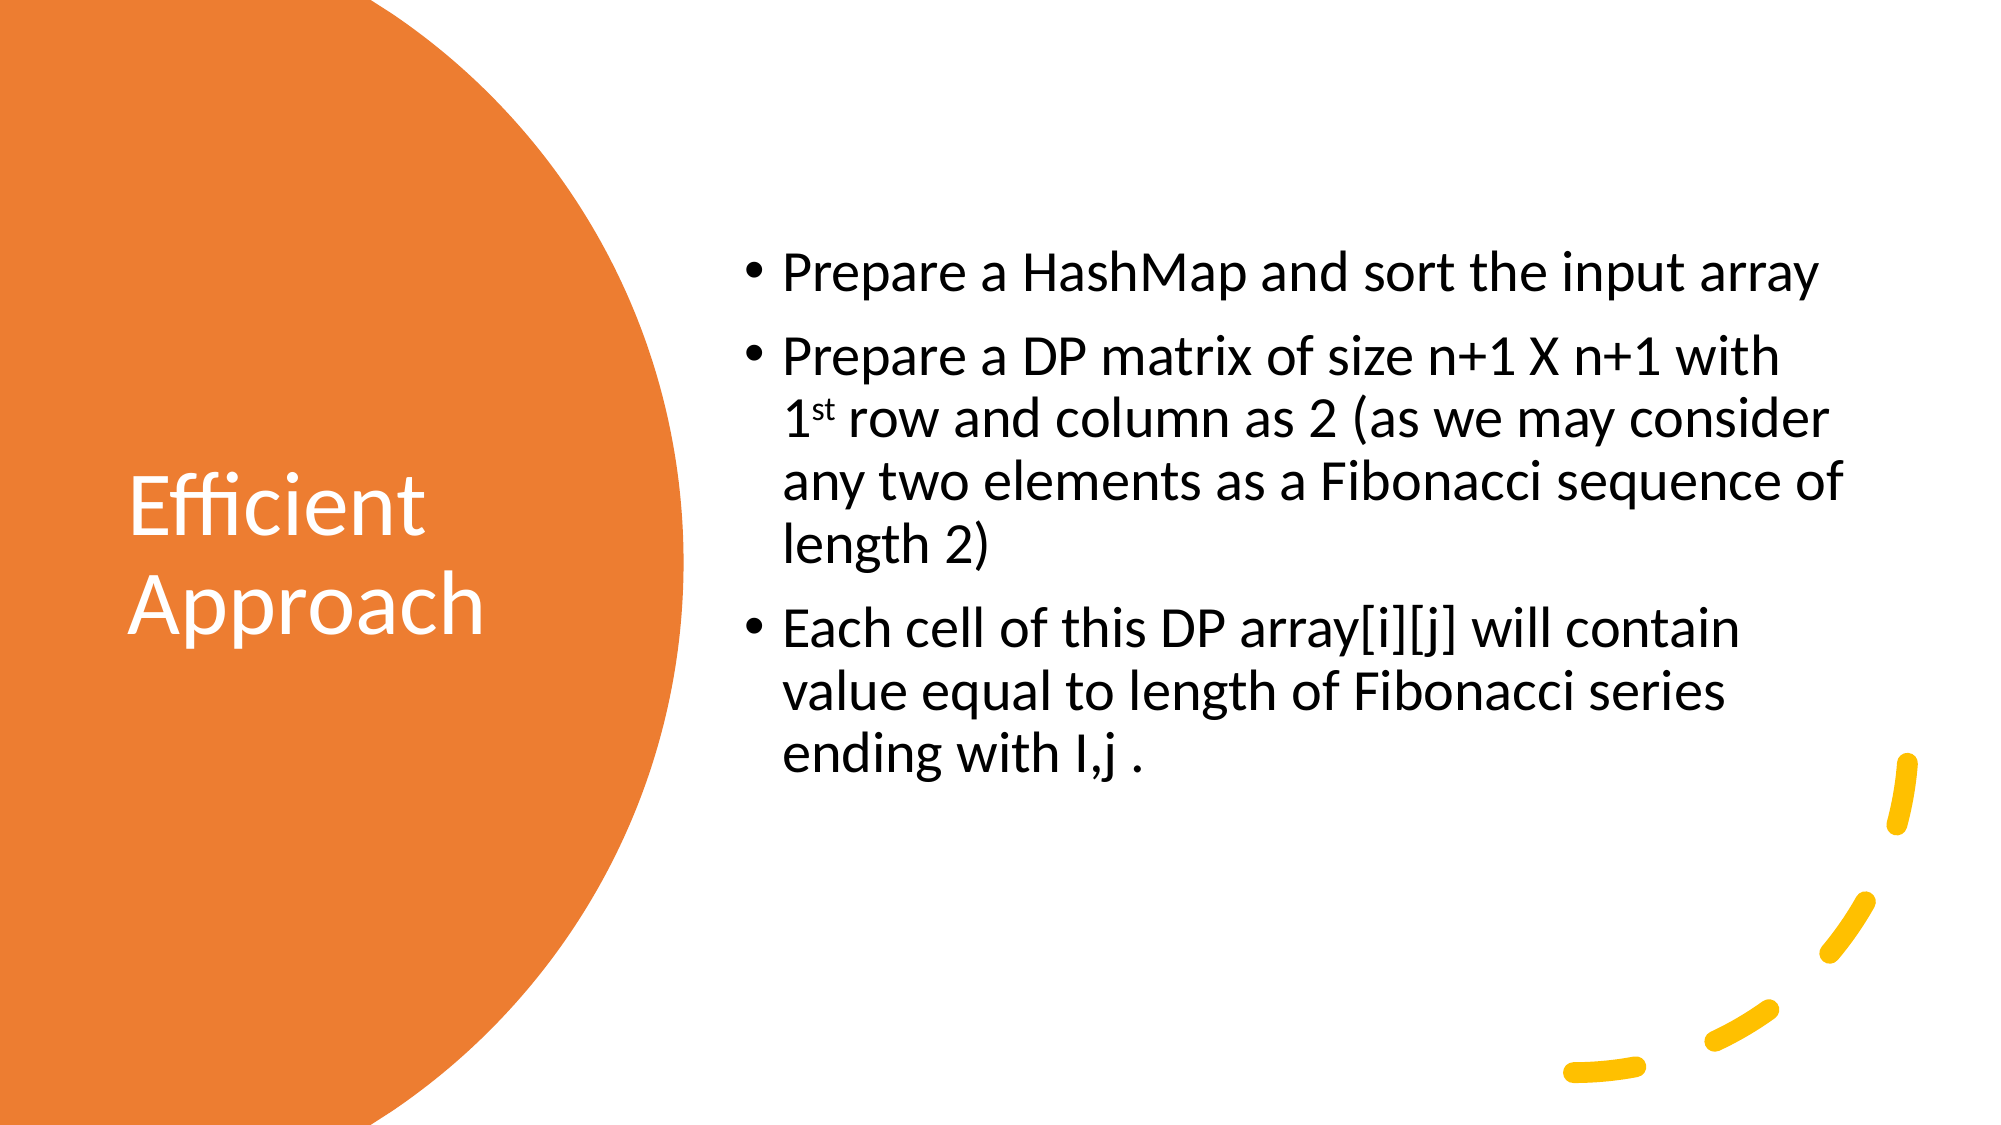

Prepare a HashMap and sort the input array
Prepare a DP matrix of size n+1 X n+1 with 1st row and column as 2 (as we may consider any two elements as a Fibonacci sequence of length 2)
Each cell of this DP array[i][j] will contain value equal to length of Fibonacci series ending with I,j .

# Efficient Approach